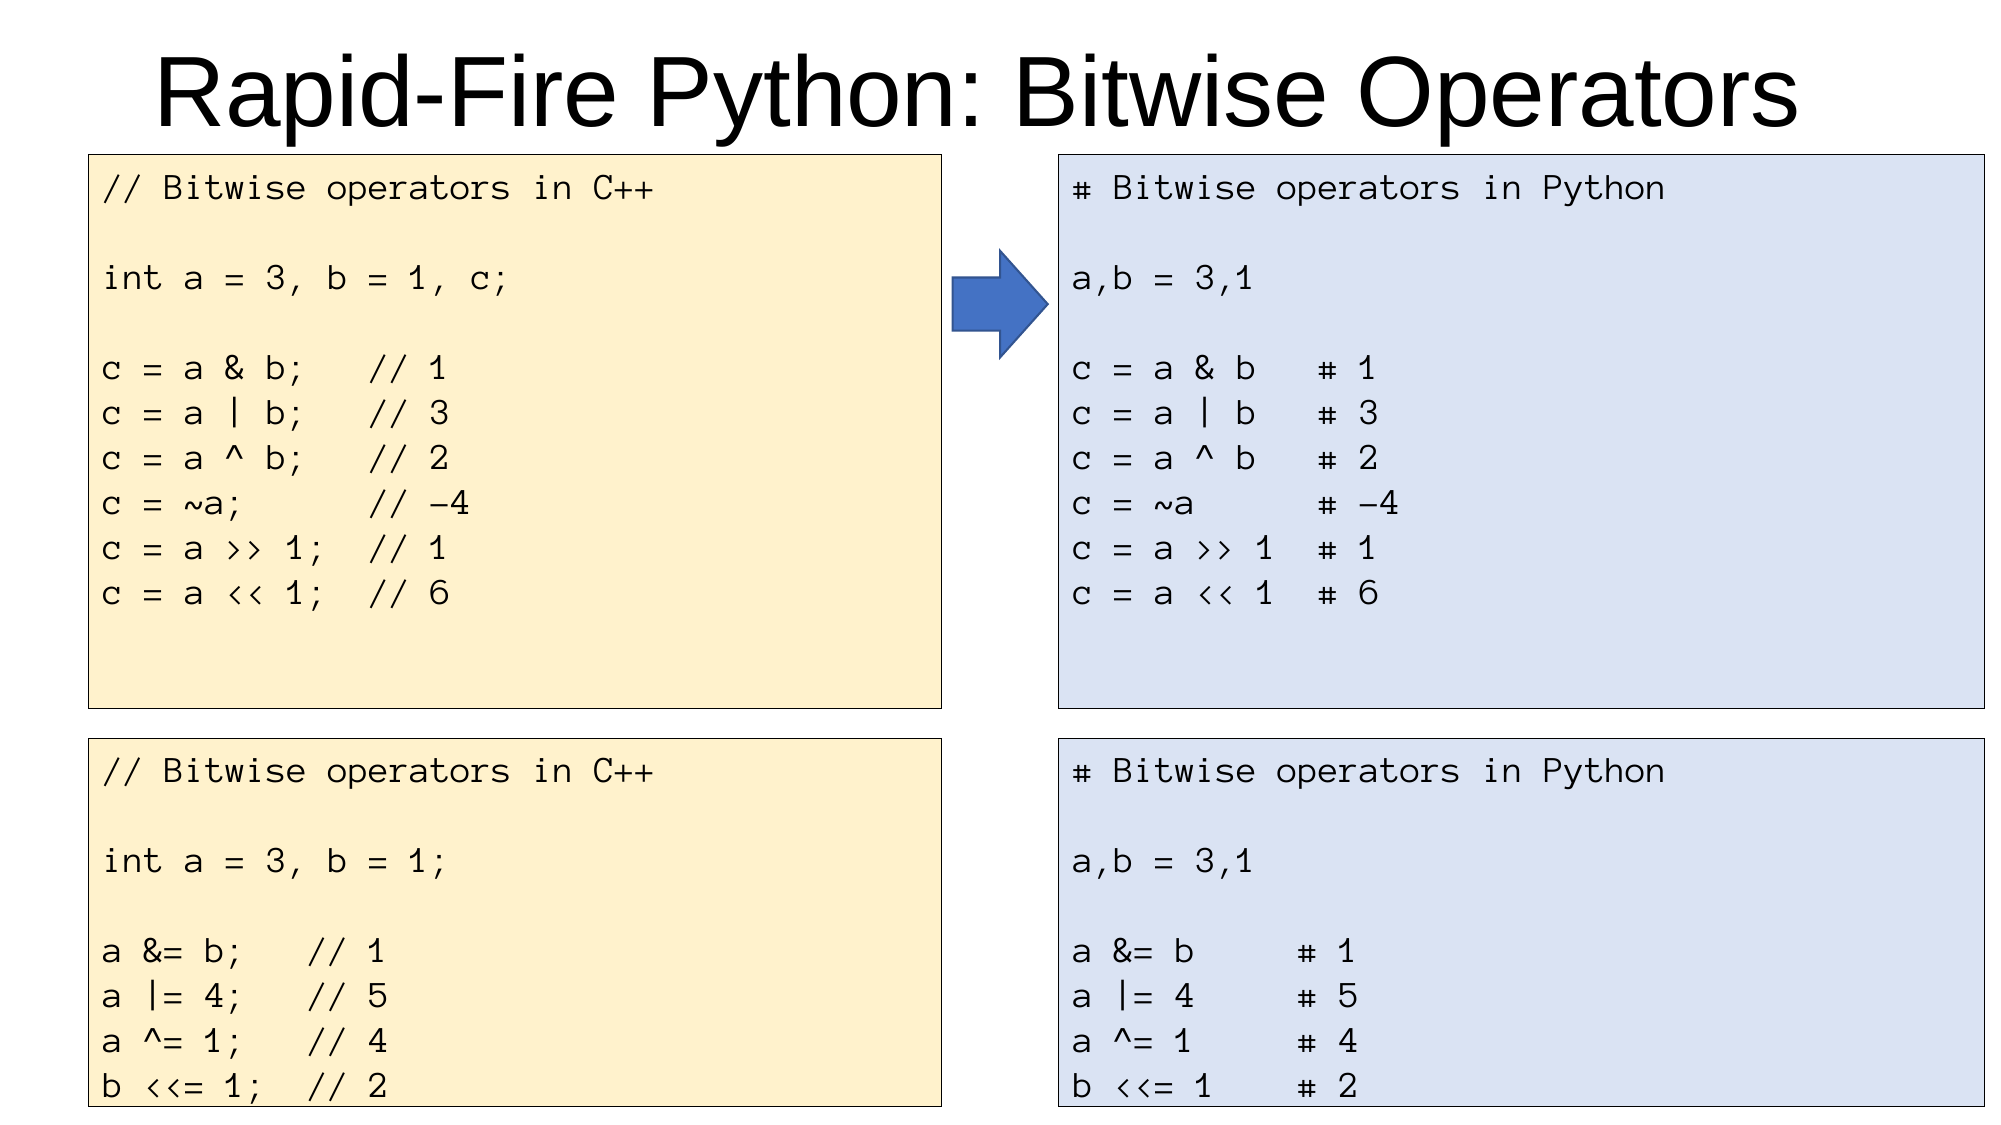

Rapid-Fire Python: Bitwise Operators
// Bitwise operators in C++

int a = 3, b = 1, c;

c = a & b;   // 1
c = a | b;   // 3
c = a ^ b;   // 2
c = ~a;      // -4
c = a >> 1;  // 1
c = a << 1;  // 6

# Bitwise operators in Python

a,b = 3,1

c = a & b   # 1
c = a | b   # 3
c = a ^ b   # 2
c = ~a      # -4
c = a >> 1  # 1
c = a << 1  # 6

// Bitwise operators in C++

int a = 3, b = 1;

a &= b;   // 1
a |= 4;   // 5
a ^= 1;   // 4
b <<= 1;  // 2
# Bitwise operators in Python

a,b = 3,1

a &= b     # 1
a |= 4     # 5
a ^= 1     # 4
b <<= 1    # 2